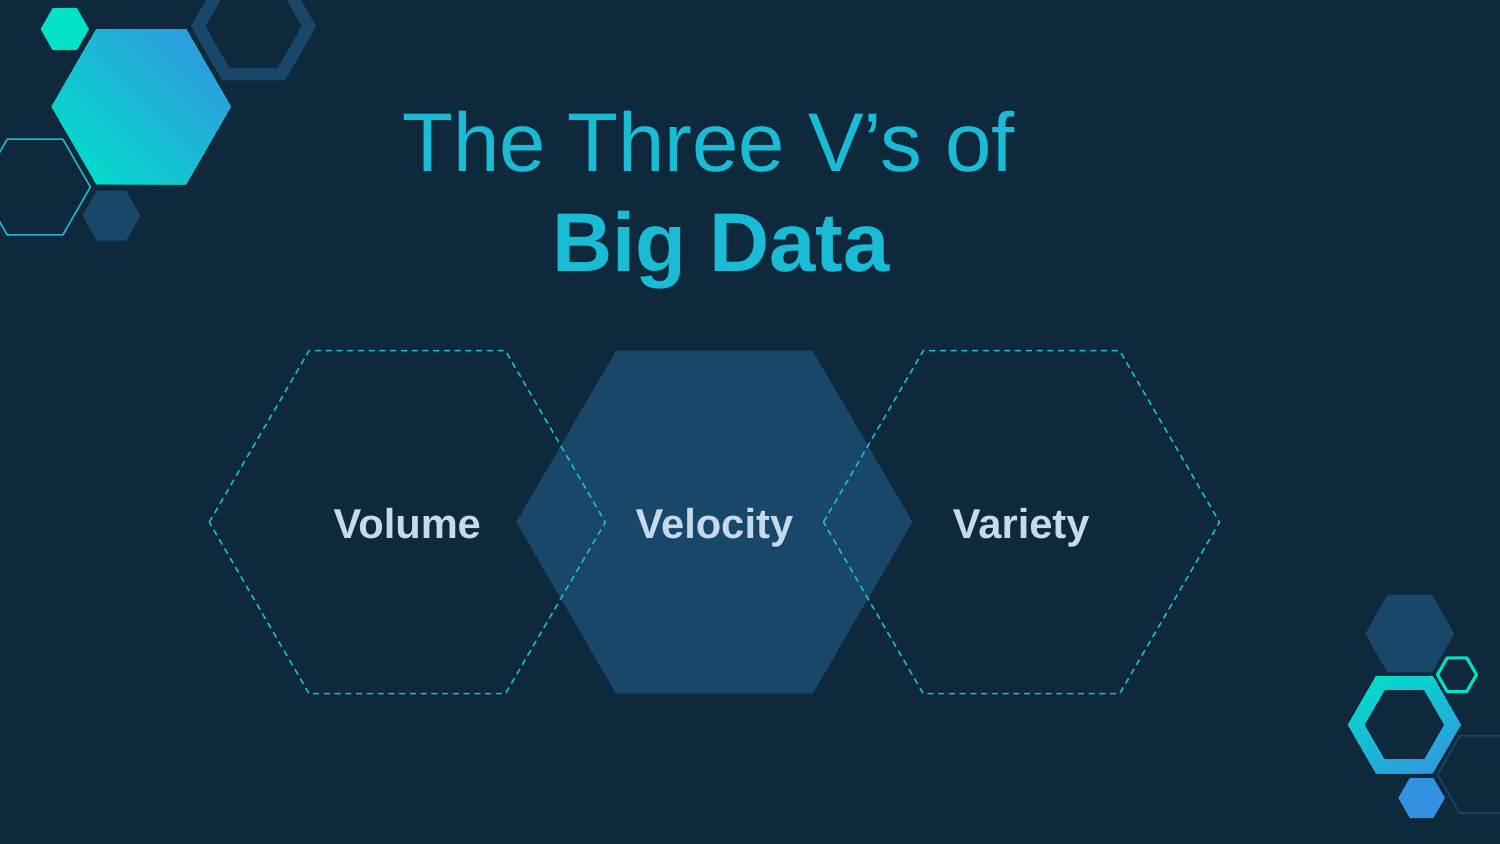

The Three V’s of
Big Data
Volume
Velocity
Variety